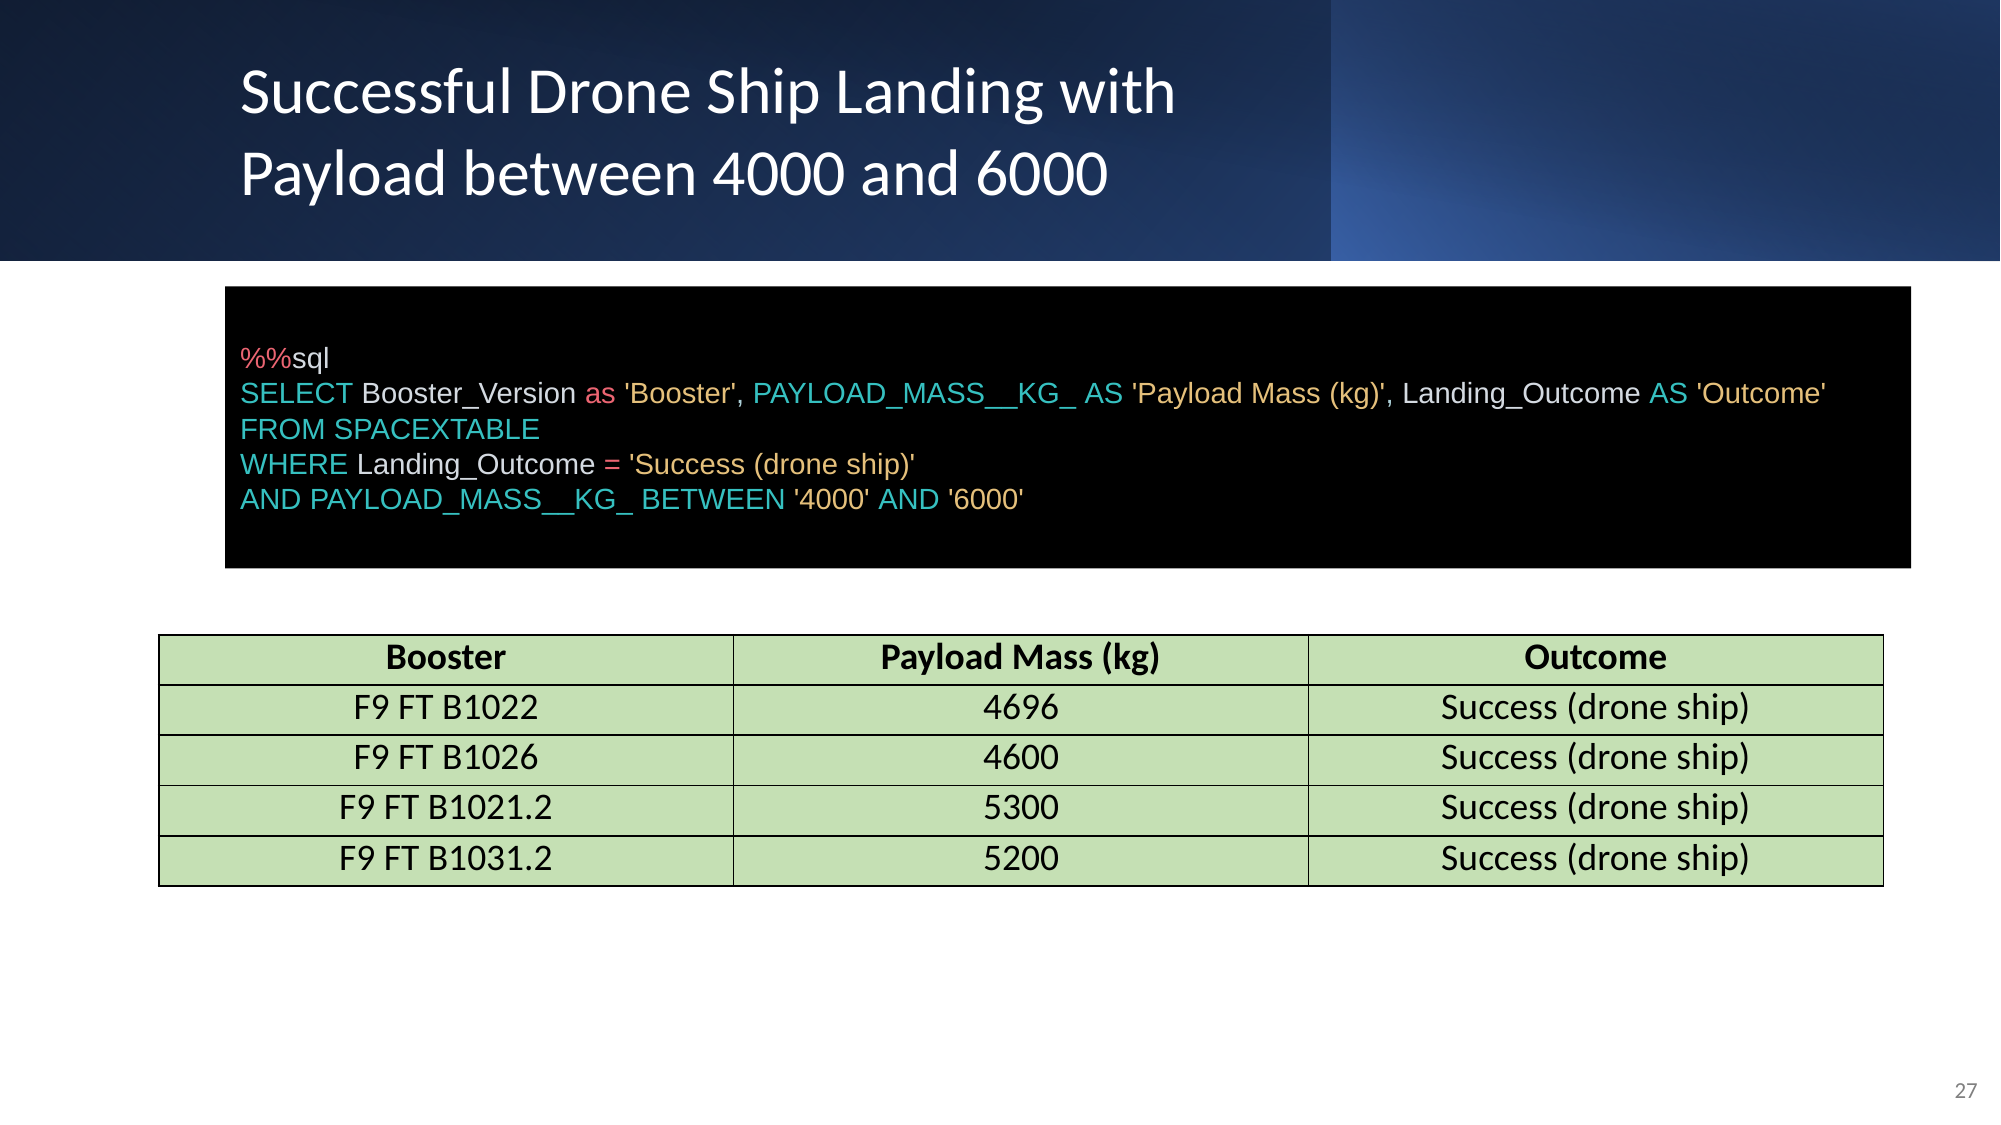

Successful Drone Ship Landing with
Payload between 4000 and 6000
%%sql
SELECT Booster_Version as 'Booster', PAYLOAD_MASS__KG_ AS 'Payload Mass (kg)', Landing_Outcome AS 'Outcome'
FROM SPACEXTABLE
WHERE Landing_Outcome = 'Success (drone ship)'
AND PAYLOAD_MASS__KG_ BETWEEN '4000' AND '6000'
| Booster | Payload Mass (kg) | Outcome |
| --- | --- | --- |
| F9 FT B1022 | 4696 | Success (drone ship) |
| F9 FT B1026 | 4600 | Success (drone ship) |
| F9 FT B1021.2 | 5300 | Success (drone ship) |
| F9 FT B1031.2 | 5200 | Success (drone ship) |
27